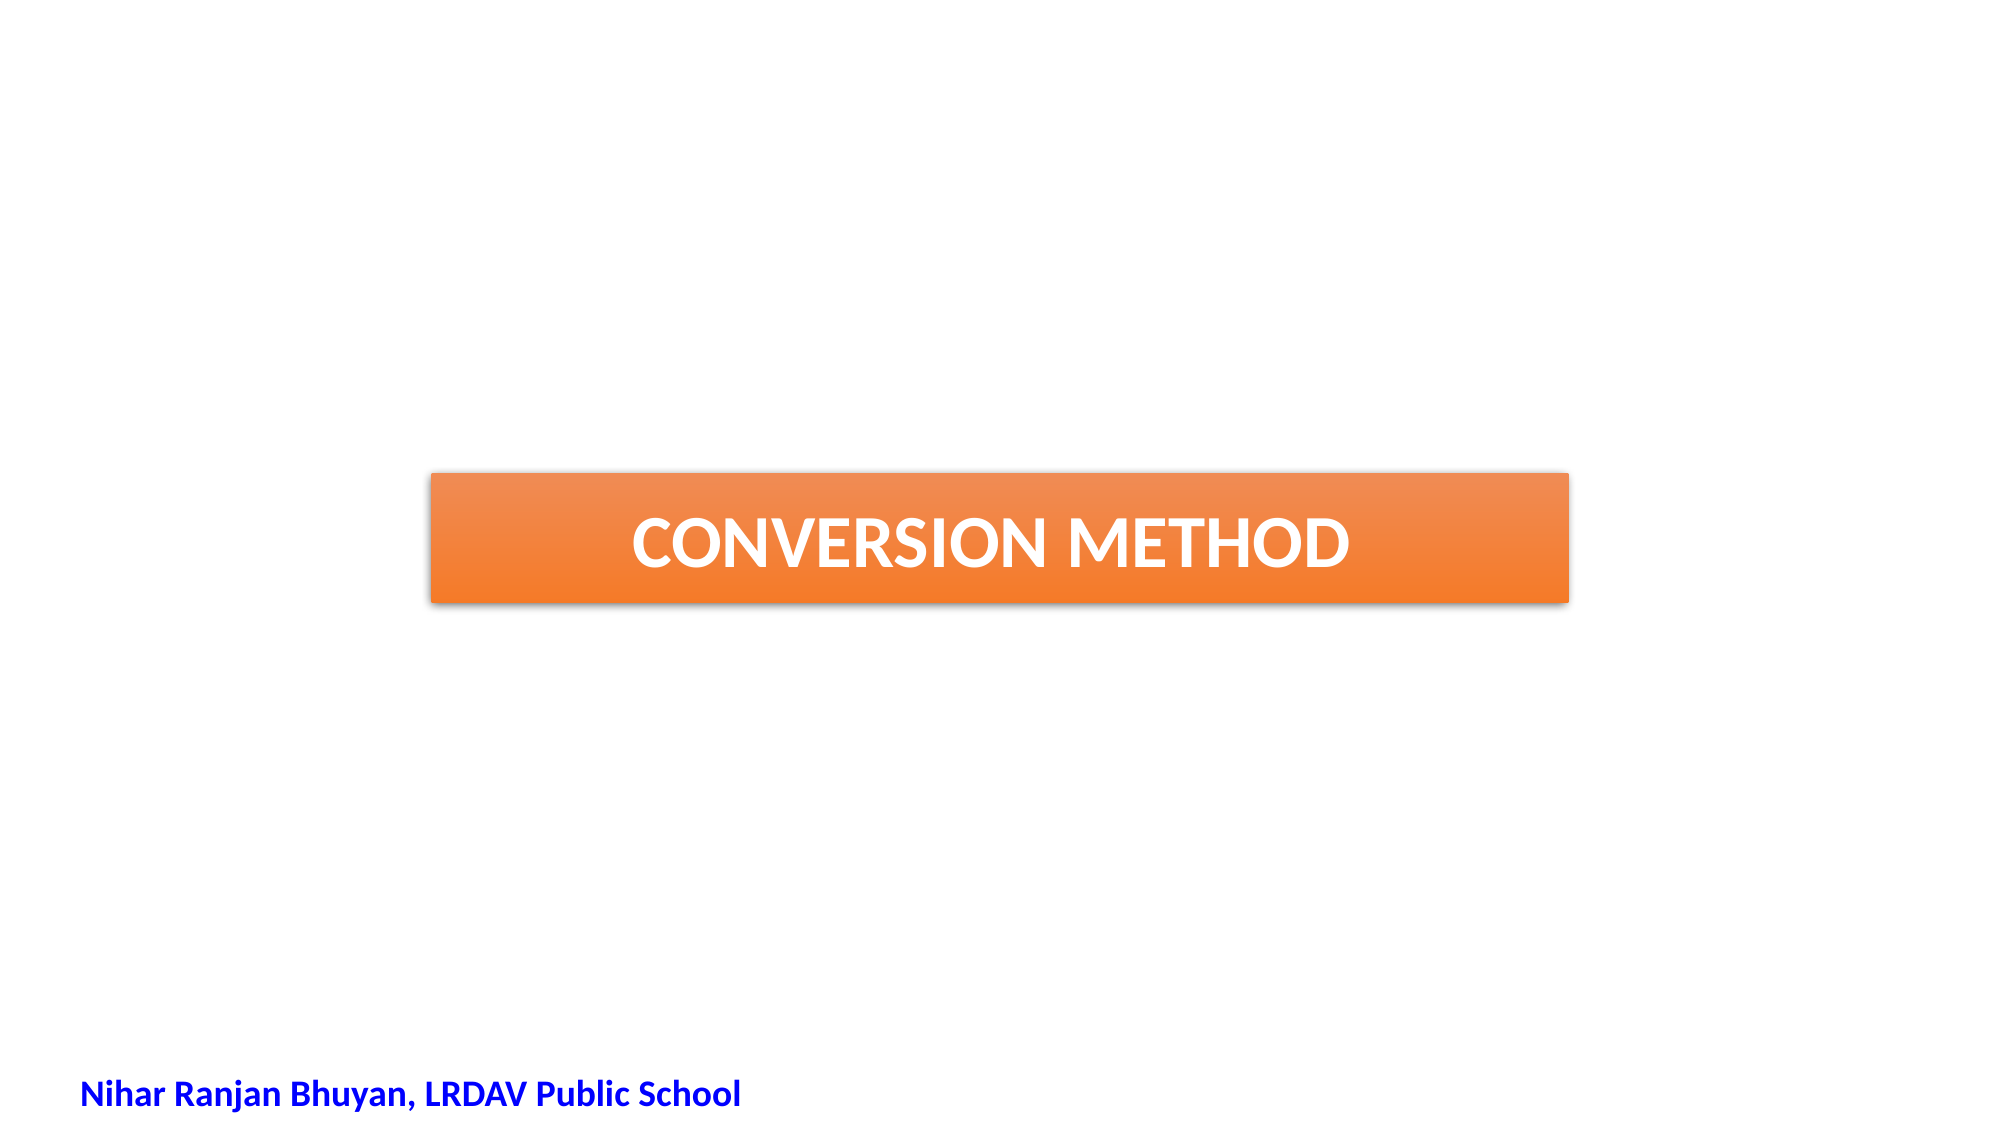

CONVERSION METHOD
Nihar Ranjan Bhuyan, LRDAV Public School